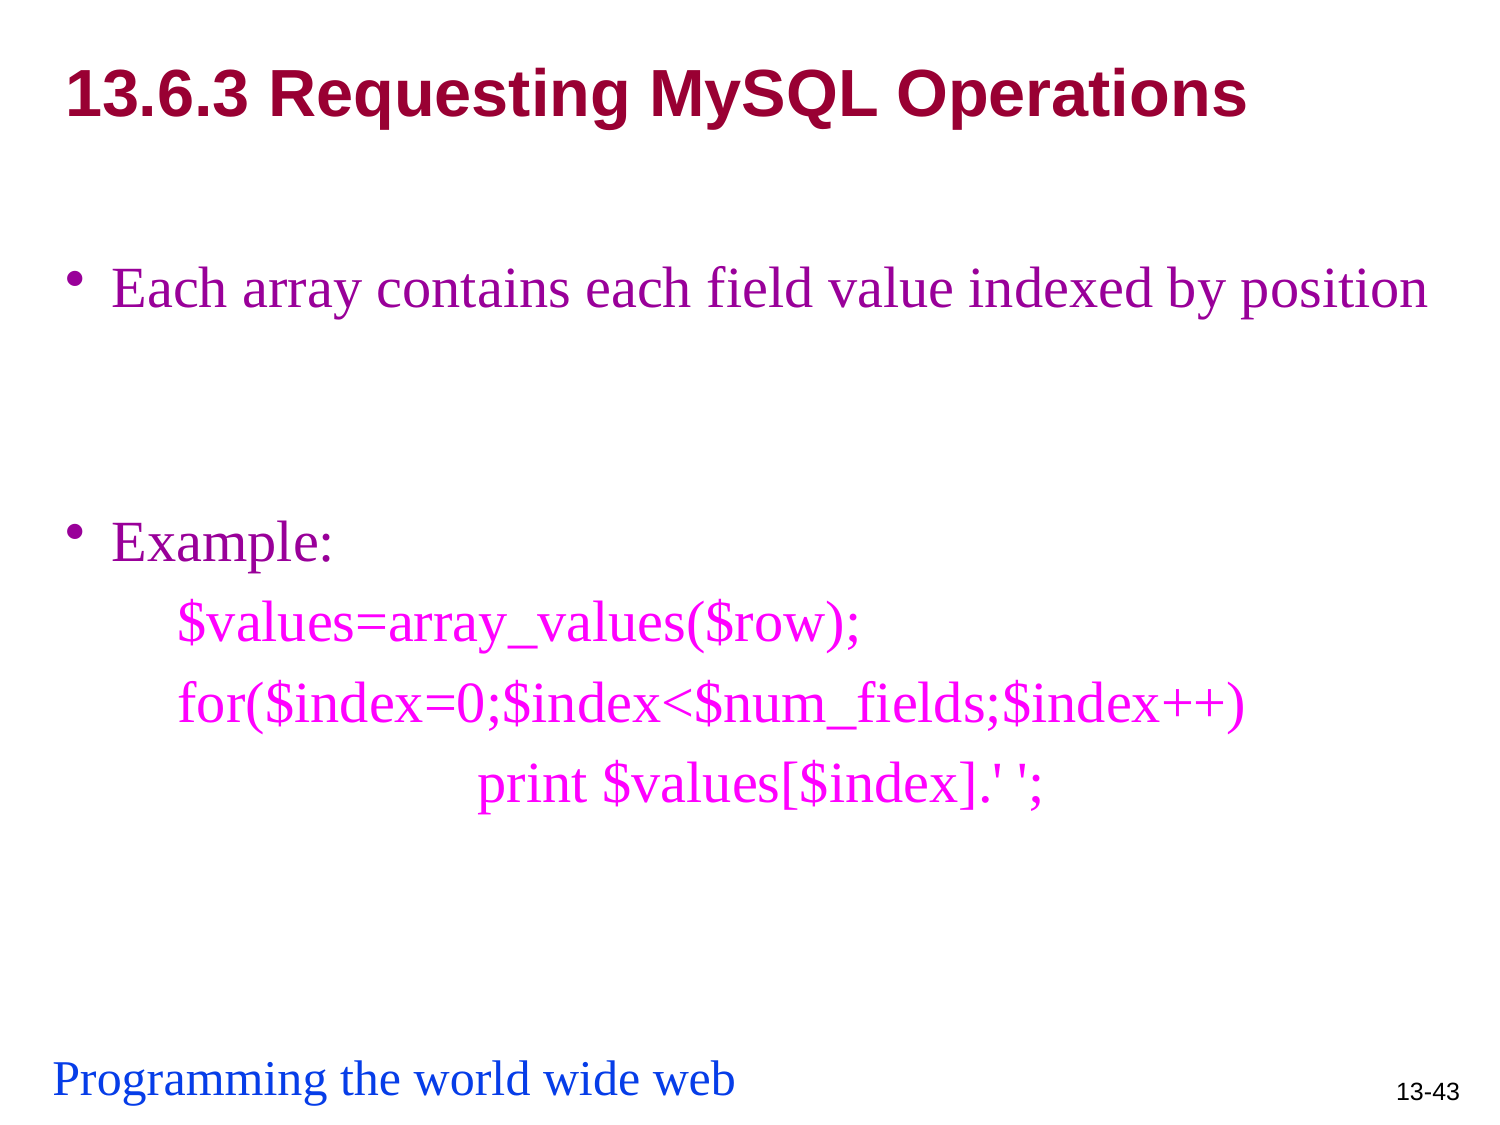

# 13.6.3 Requesting MySQL Operations

Each array contains each field value indexed by position

Example:
	$values=array_values($row);
	for($index=0;$index<$num_fields;$index++)
			print $values[$index].' ';